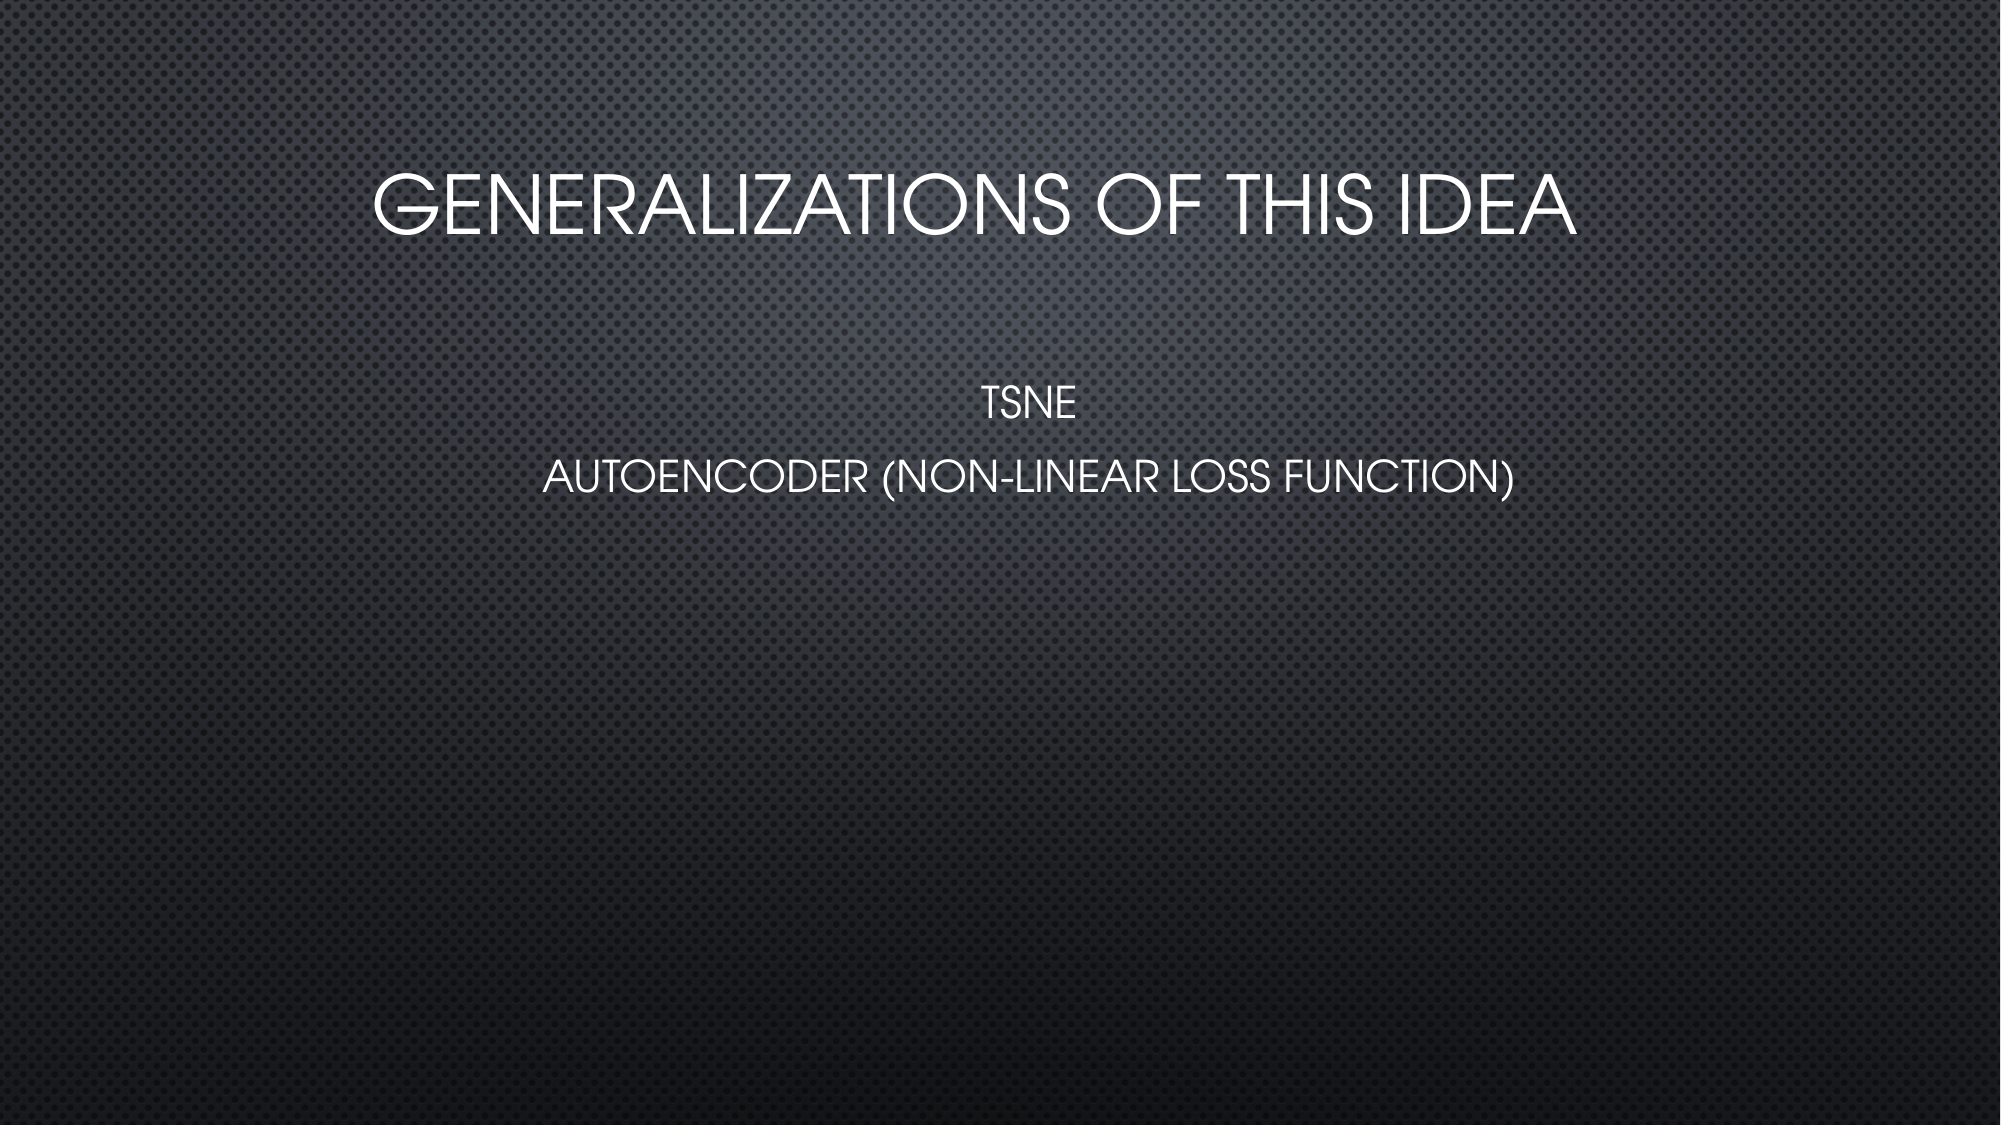

generalizations of this idea
tSNE
Autoencoder (non-linear loss function)